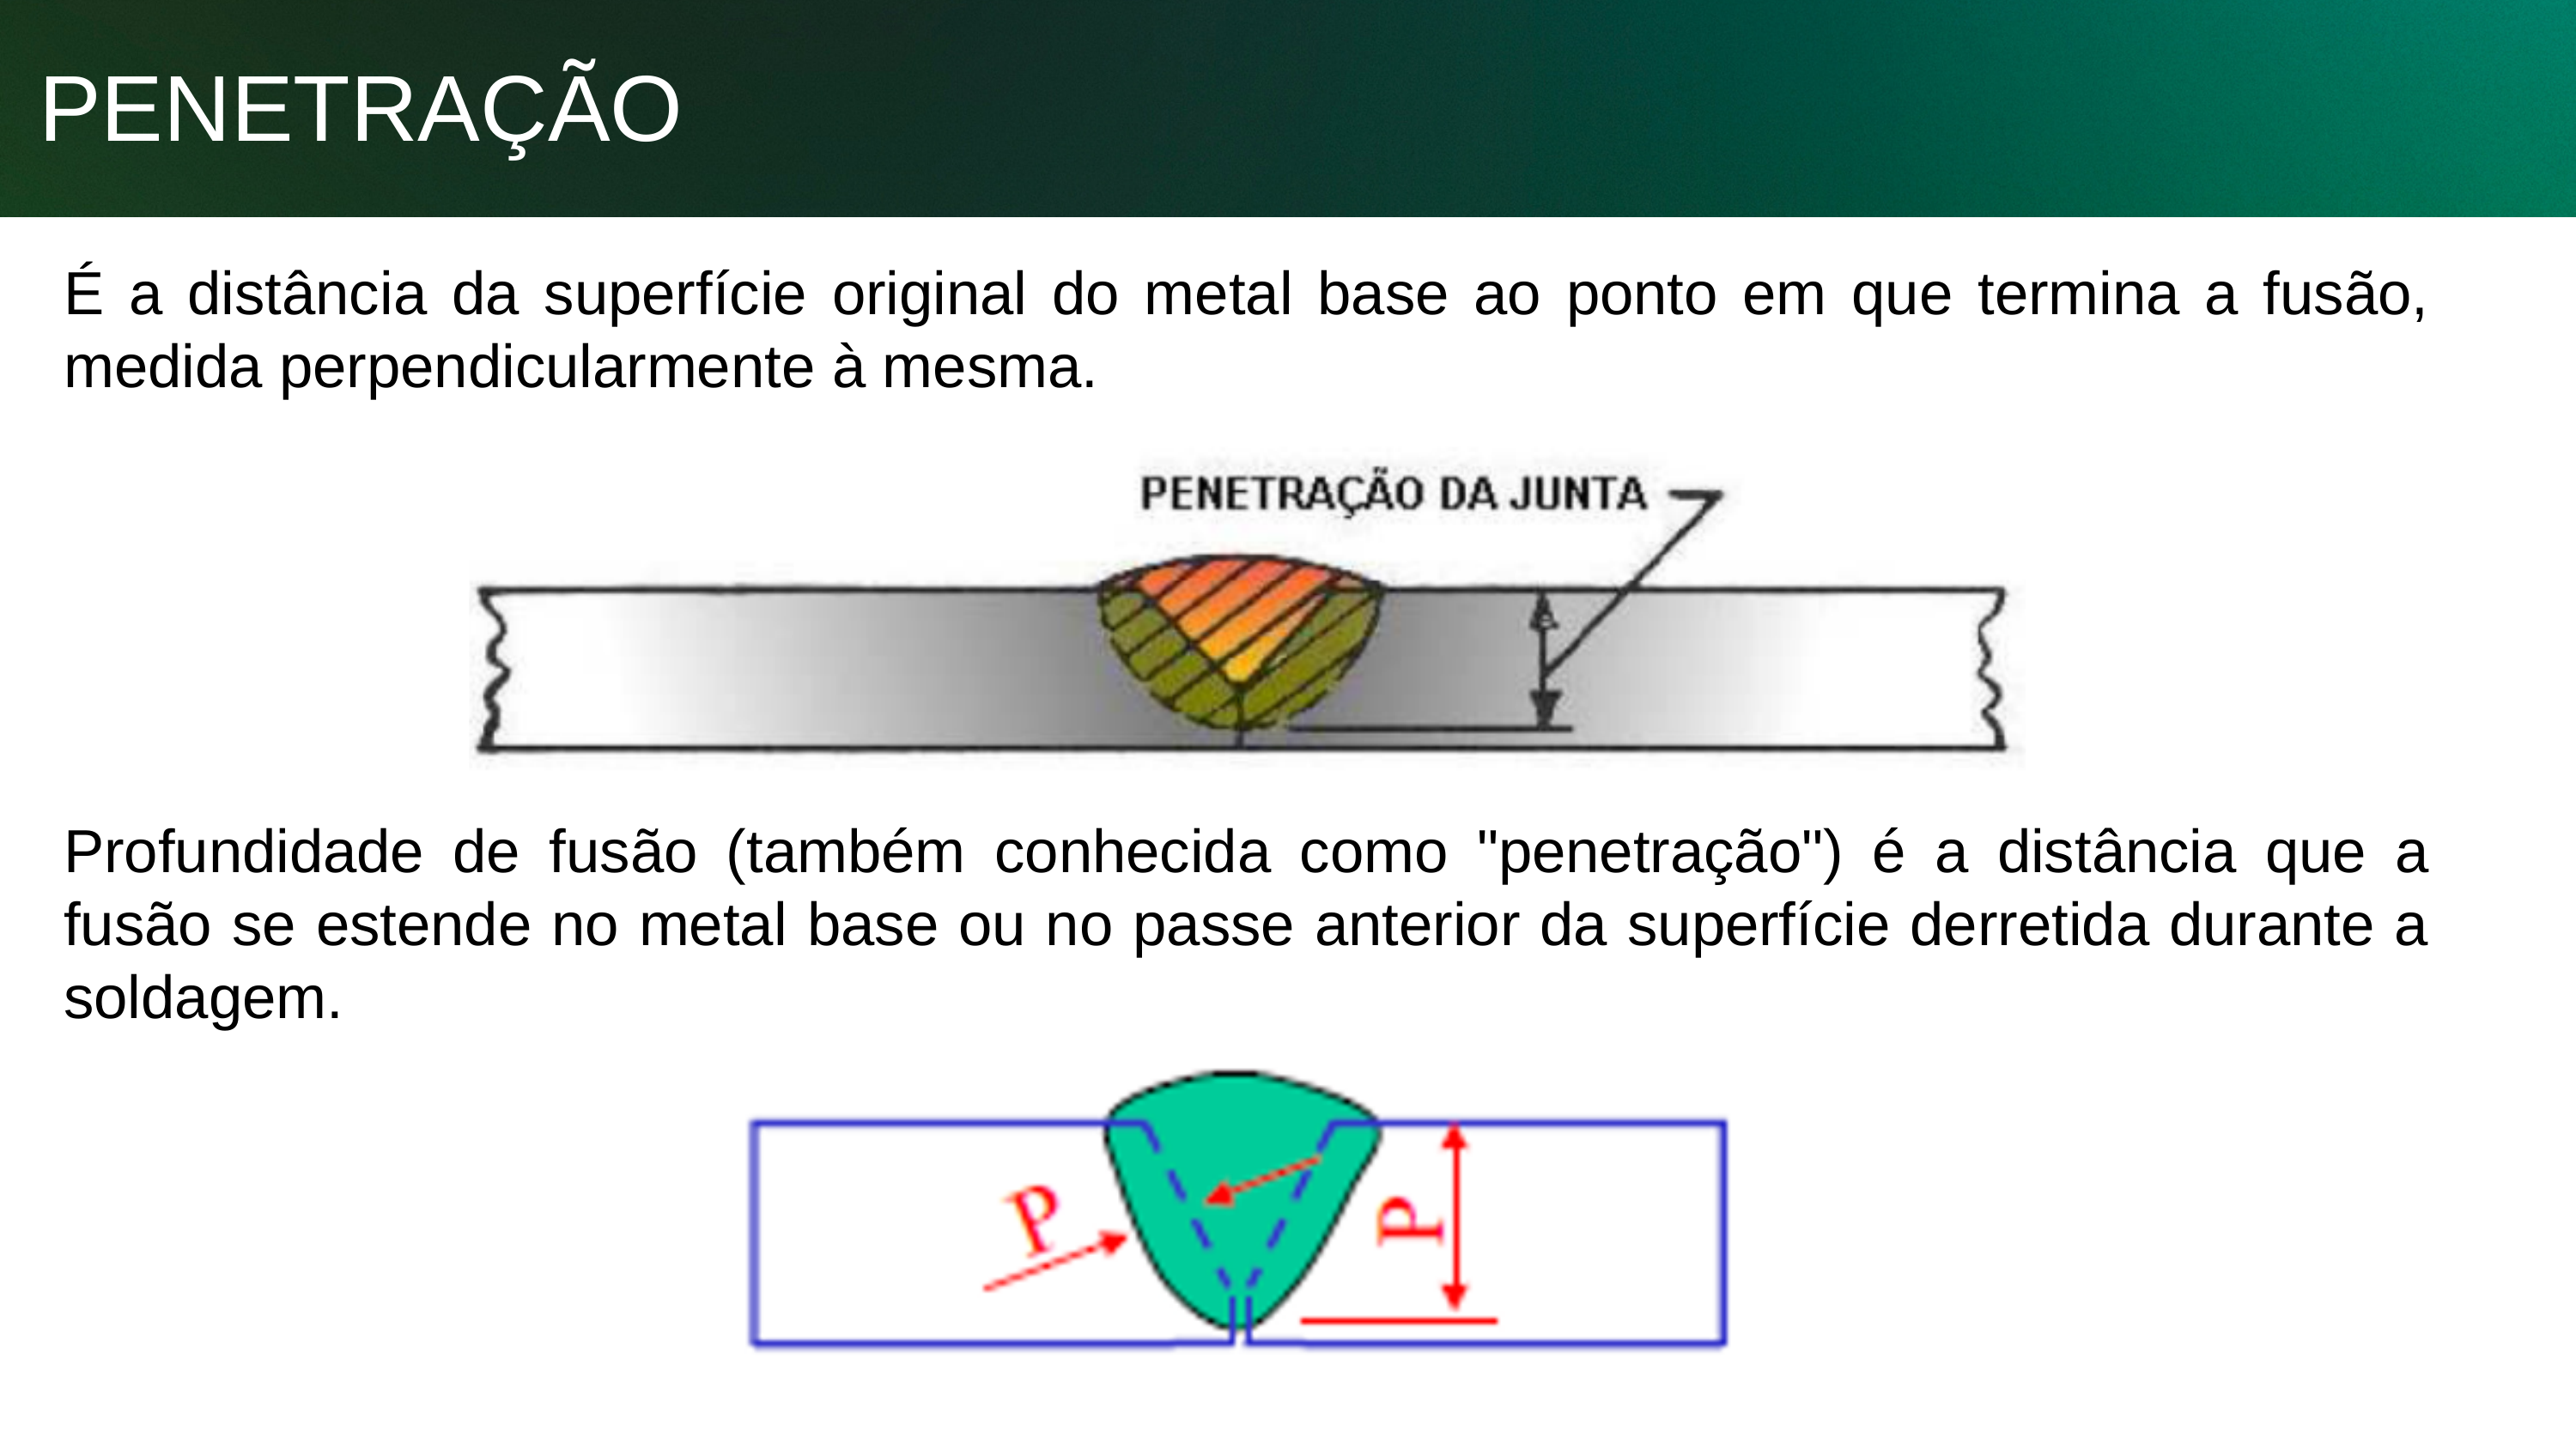

PENETRAÇÃO
É a distância da superfície original do metal base ao ponto em que termina a fusão, medida perpendicularmente à mesma.

Profundidade de fusão (também conhecida como "penetração") é a distância que a fusão se estende no metal base ou no passe anterior da superfície derretida durante a soldagem.